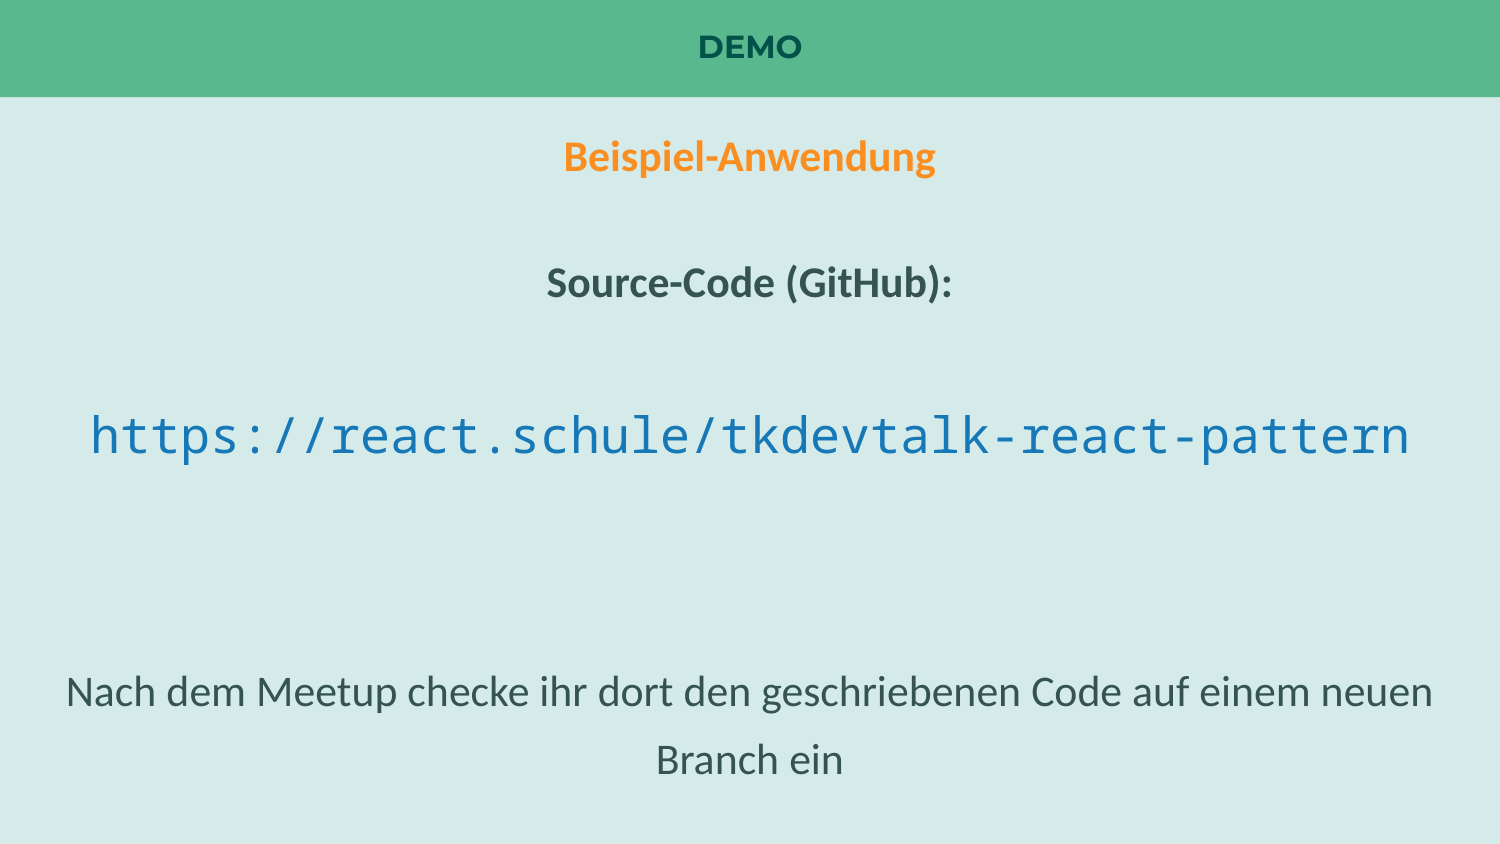

# Demo
Beispiel-Anwendung

Source-Code (GitHub):

https://react.schule/tkdevtalk-react-pattern

Nach dem Meetup checke ihr dort den geschriebenen Code auf einem neuen Branch ein